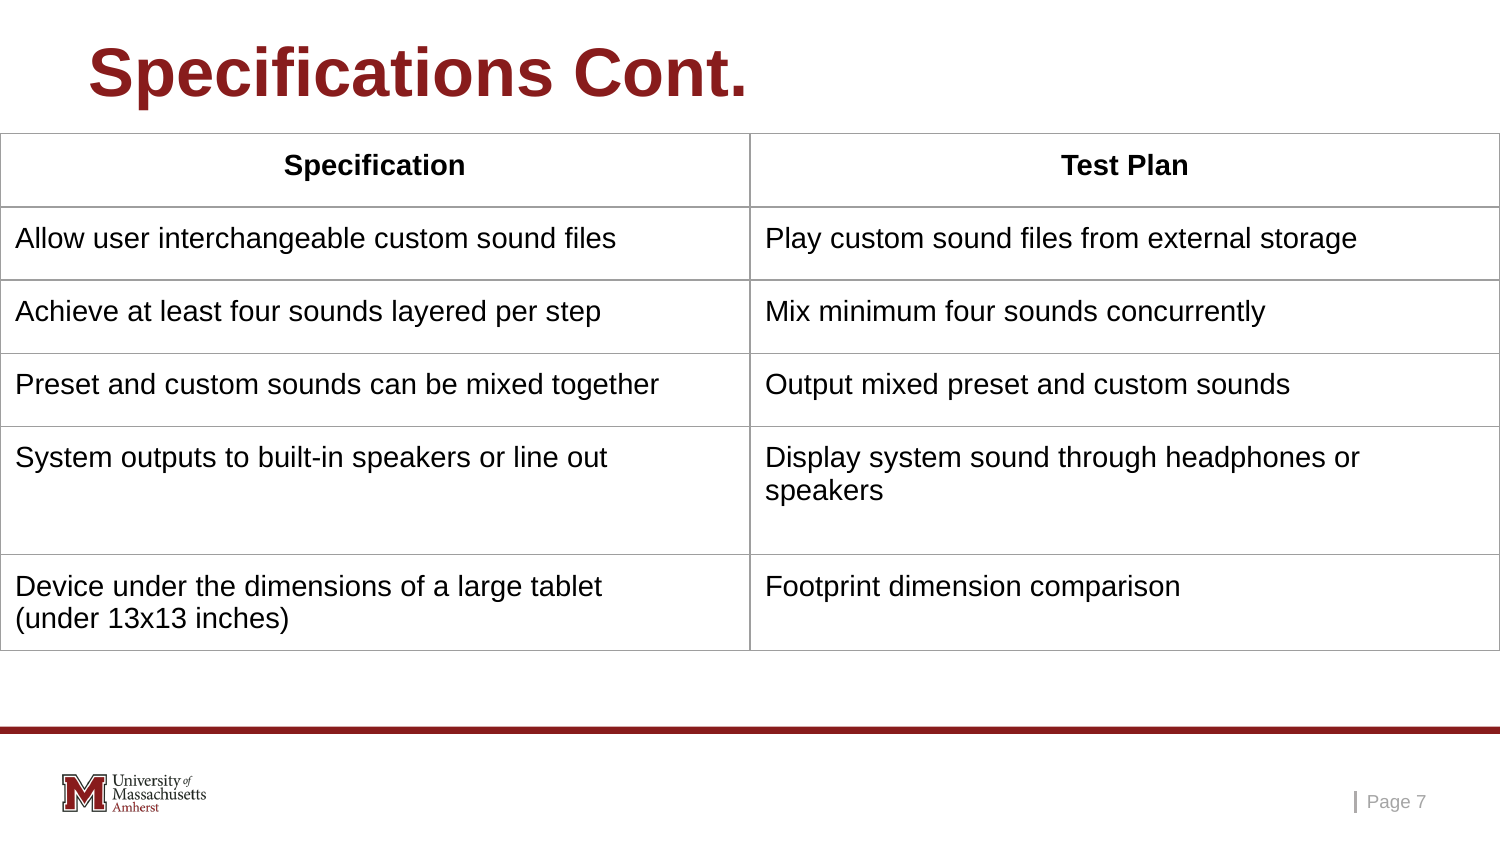

# Specifications Cont.
| Specification | Test Plan |
| --- | --- |
| Allow user interchangeable custom sound files | Play custom sound files from external storage |
| Achieve at least four sounds layered per step | Mix minimum four sounds concurrently |
| Preset and custom sounds can be mixed together | Output mixed preset and custom sounds |
| System outputs to built-in speakers or line out | Display system sound through headphones or speakers |
| Device under the dimensions of a large tablet (under 13x13 inches) | Footprint dimension comparison |

Page 7